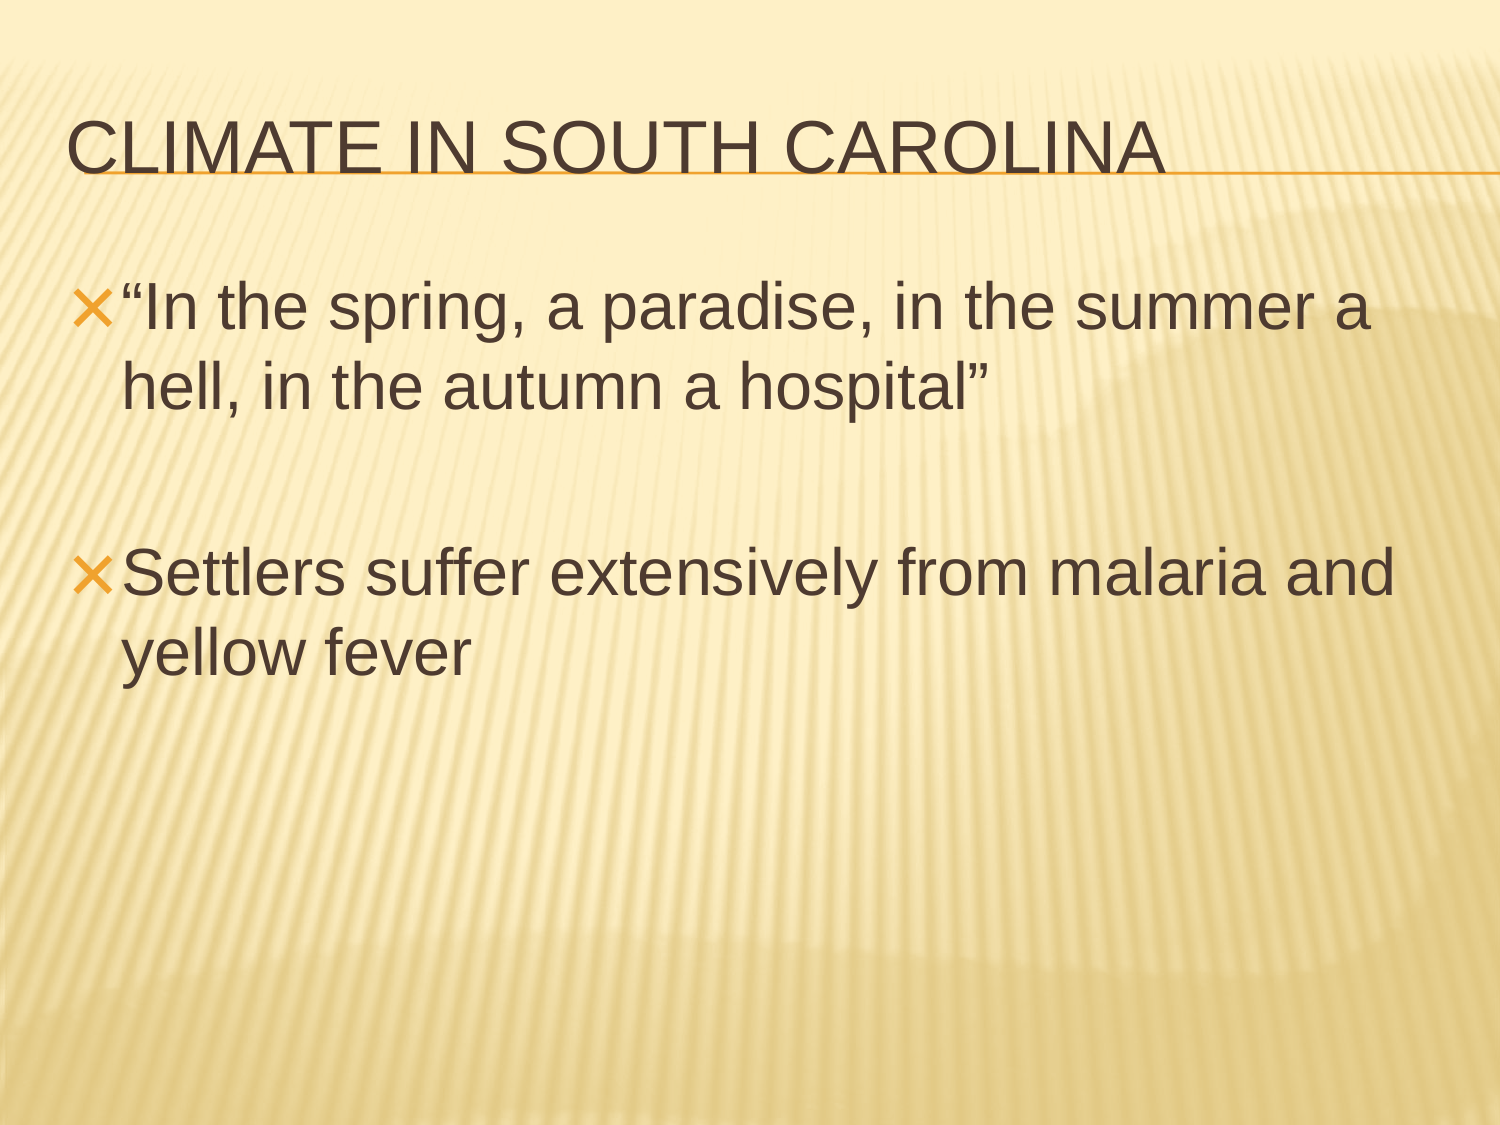

# CLIMATE IN SOUTH CAROLINA
“In the spring, a paradise, in the summer a hell, in the autumn a hospital”

Settlers suffer extensively from malaria and yellow fever